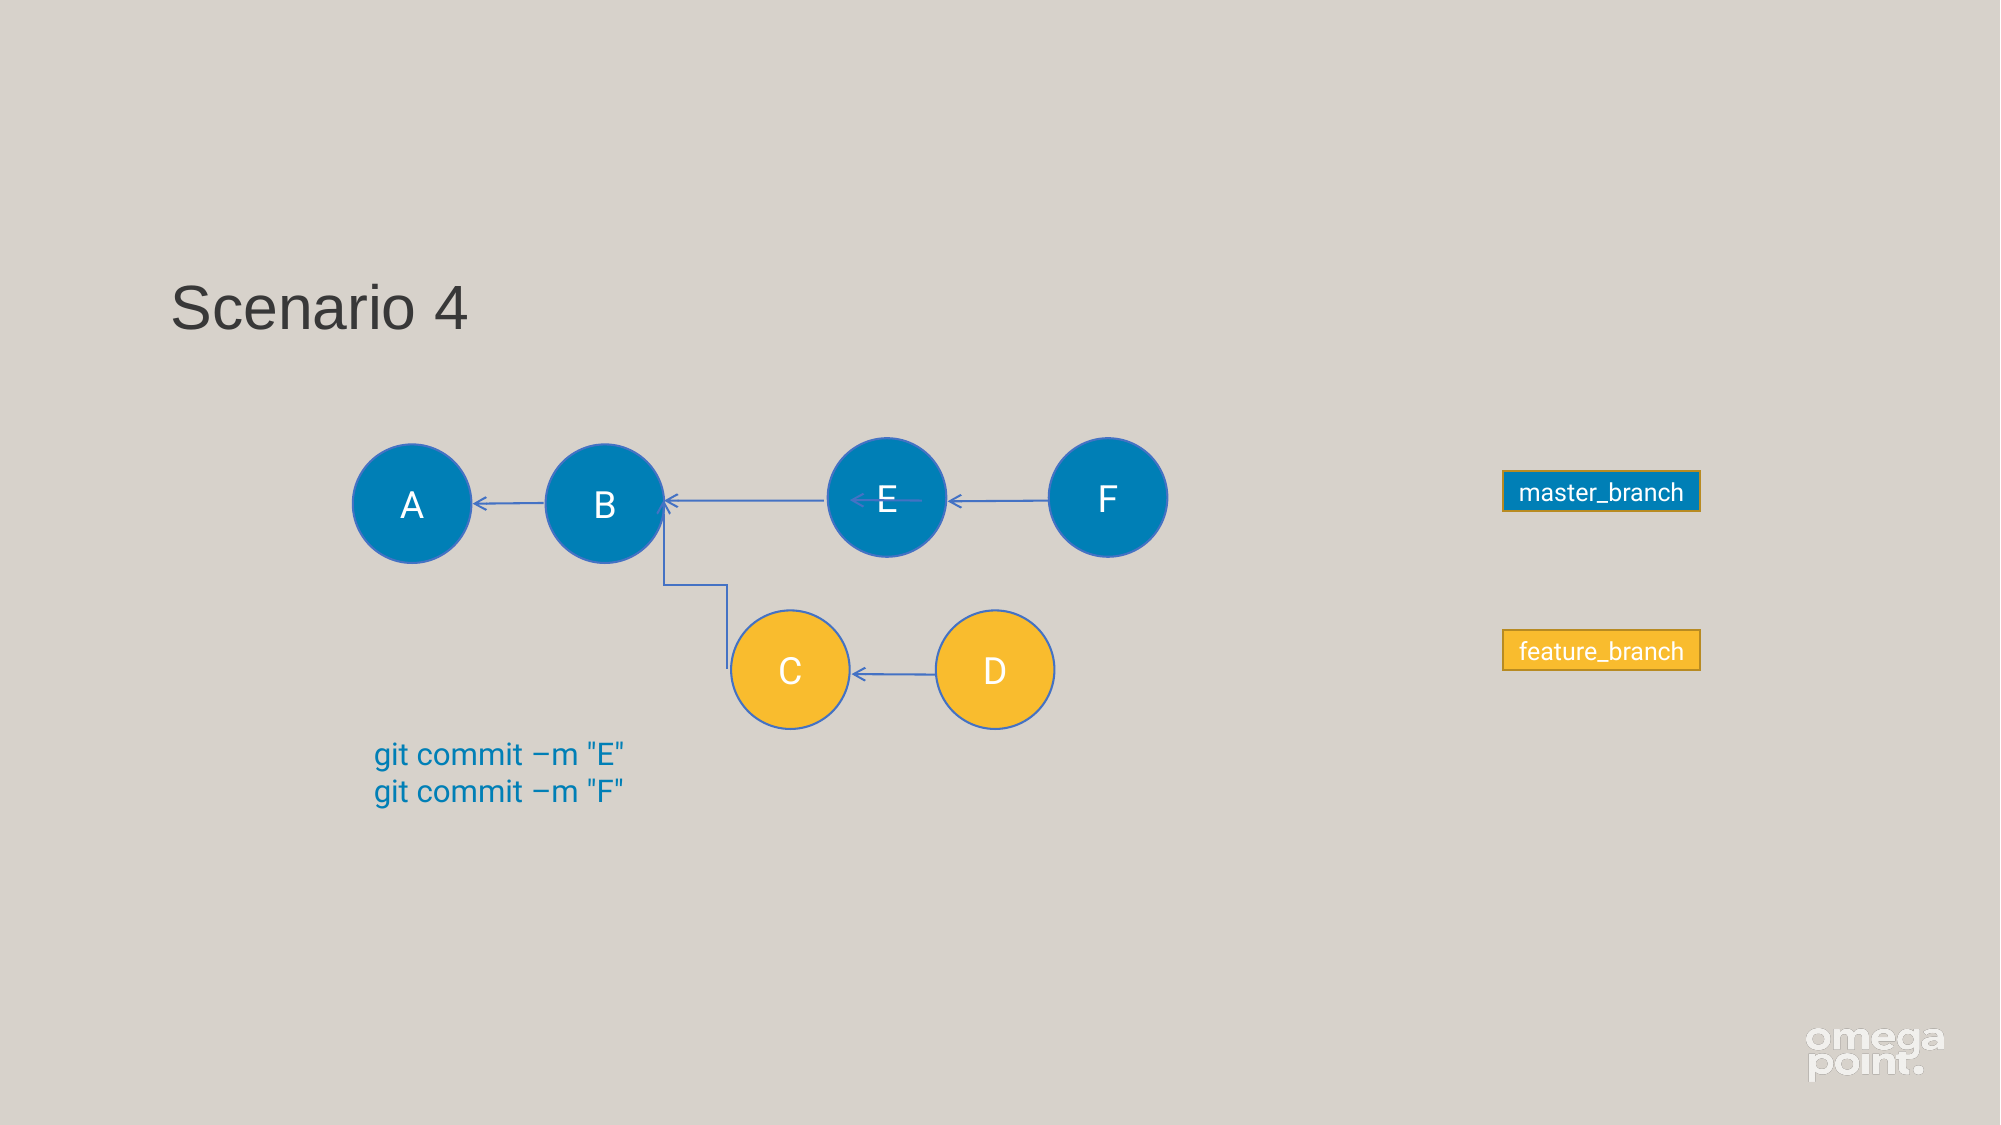

# Scenario 4
E
F
B
A
master_branch
D
C
feature_branch
git commit –m "E"
git commit –m "F"